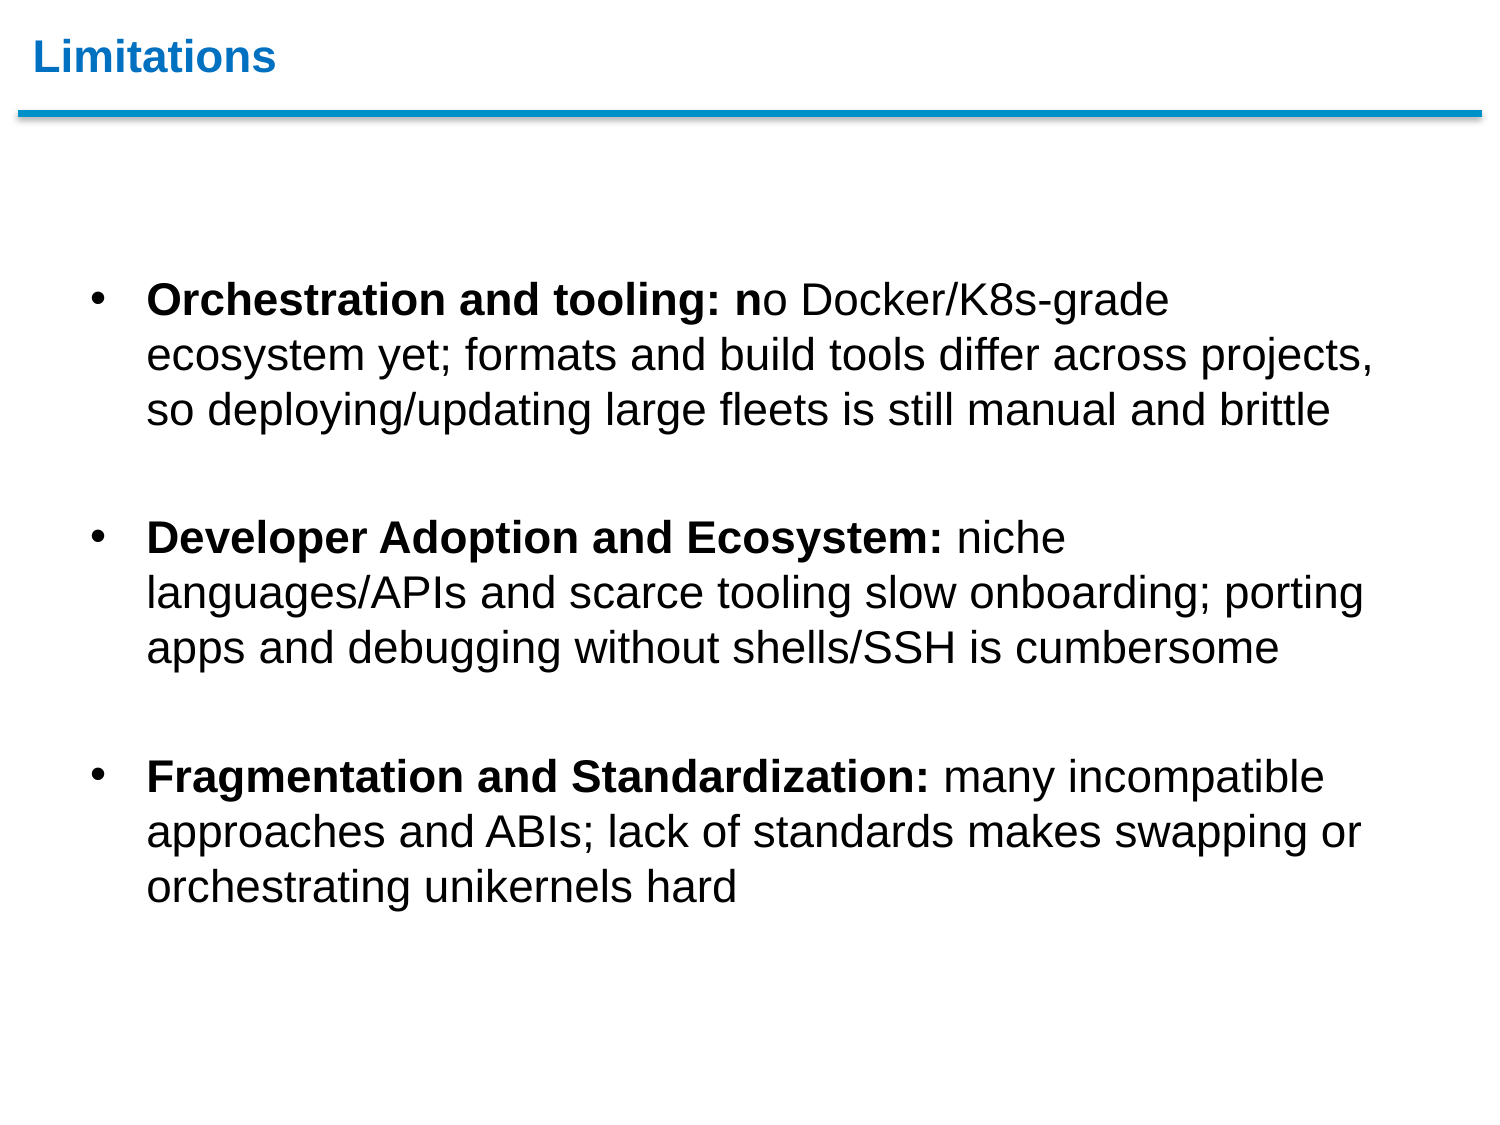

# Limitations
Orchestration and tooling: no Docker/K8s-grade ecosystem yet; formats and build tools differ across projects, so deploying/updating large fleets is still manual and brittle

Developer Adoption and Ecosystem: niche languages/APIs and scarce tooling slow onboarding; porting apps and debugging without shells/SSH is cumbersome

Fragmentation and Standardization: many incompatible approaches and ABIs; lack of standards makes swapping or orchestrating unikernels hard